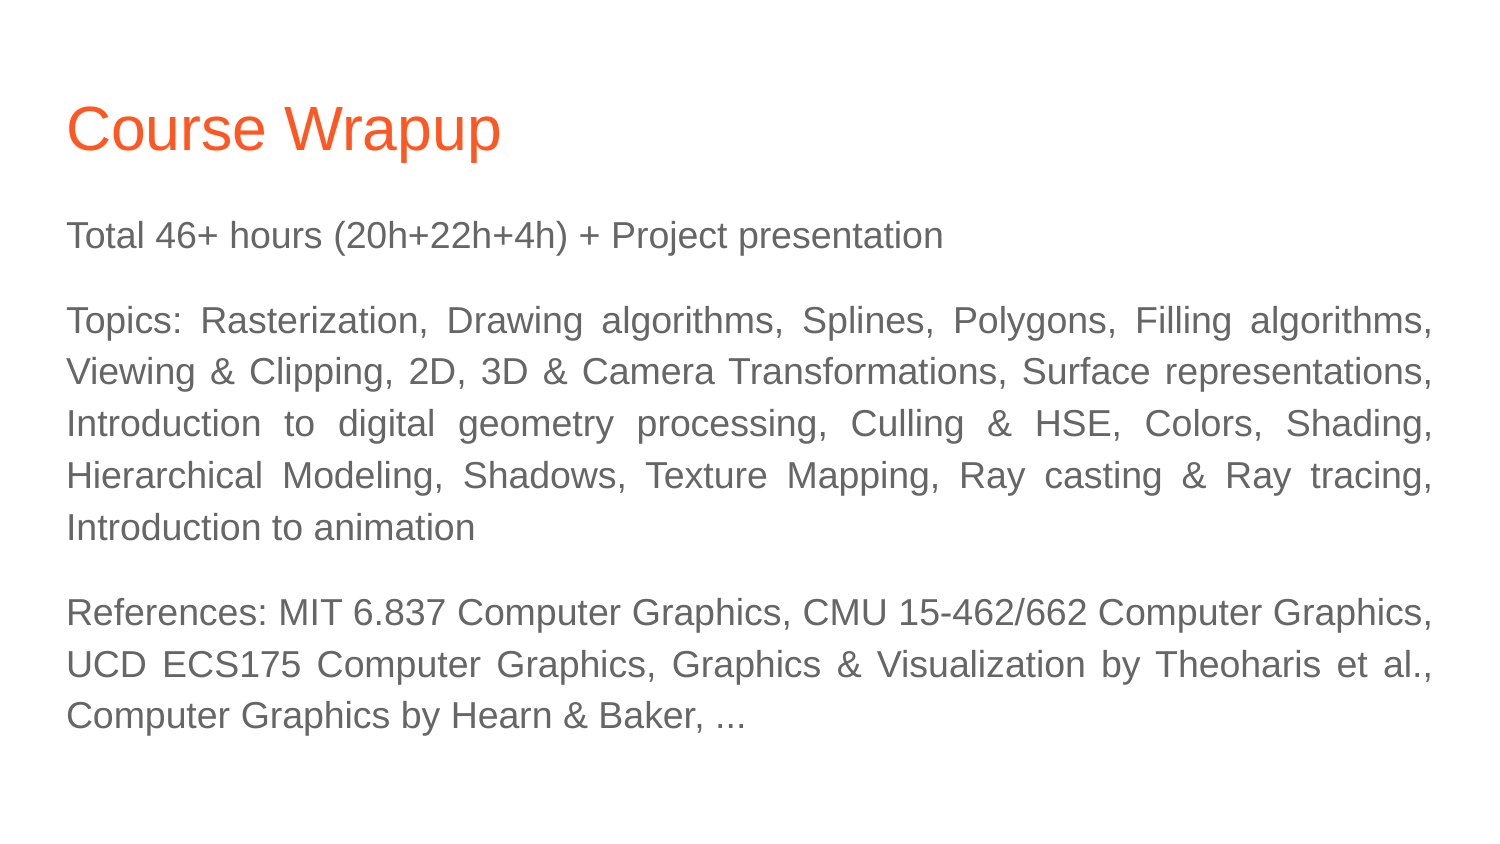

# Course Wrapup
Total 46+ hours (20h+22h+4h) + Project presentation
Topics: Rasterization, Drawing algorithms, Splines, Polygons, Filling algorithms, Viewing & Clipping, 2D, 3D & Camera Transformations, Surface representations, Introduction to digital geometry processing, Culling & HSE, Colors, Shading, Hierarchical Modeling, Shadows, Texture Mapping, Ray casting & Ray tracing, Introduction to animation
References: MIT 6.837 Computer Graphics, CMU 15-462/662 Computer Graphics, UCD ECS175 Computer Graphics, Graphics & Visualization by Theoharis et al., Computer Graphics by Hearn & Baker, ...